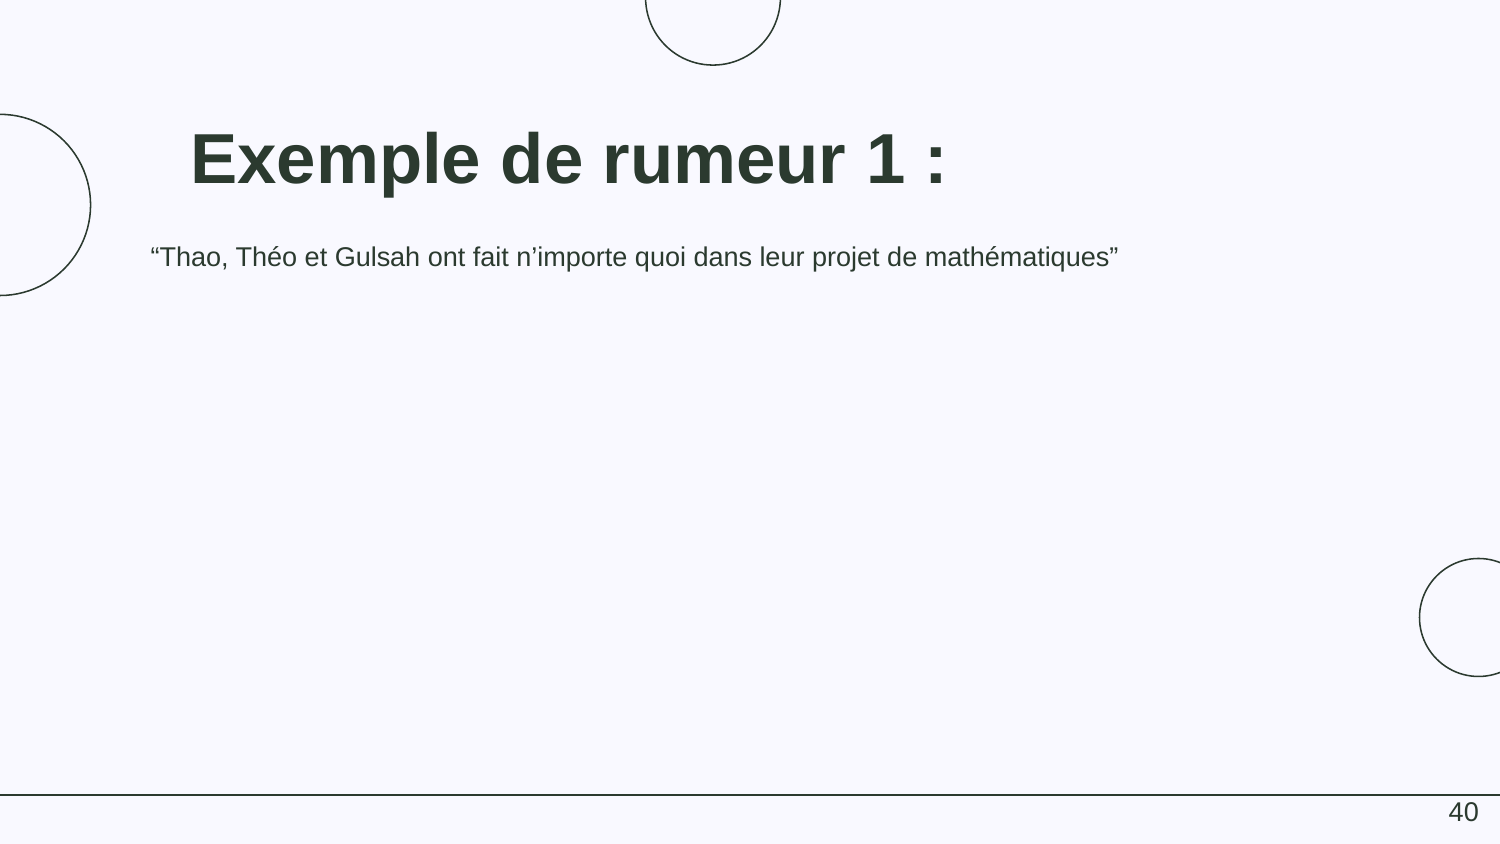

# Exemple de rumeur 1 :
“Thao, Théo et Gulsah ont fait n’importe quoi dans leur projet de mathématiques”
40